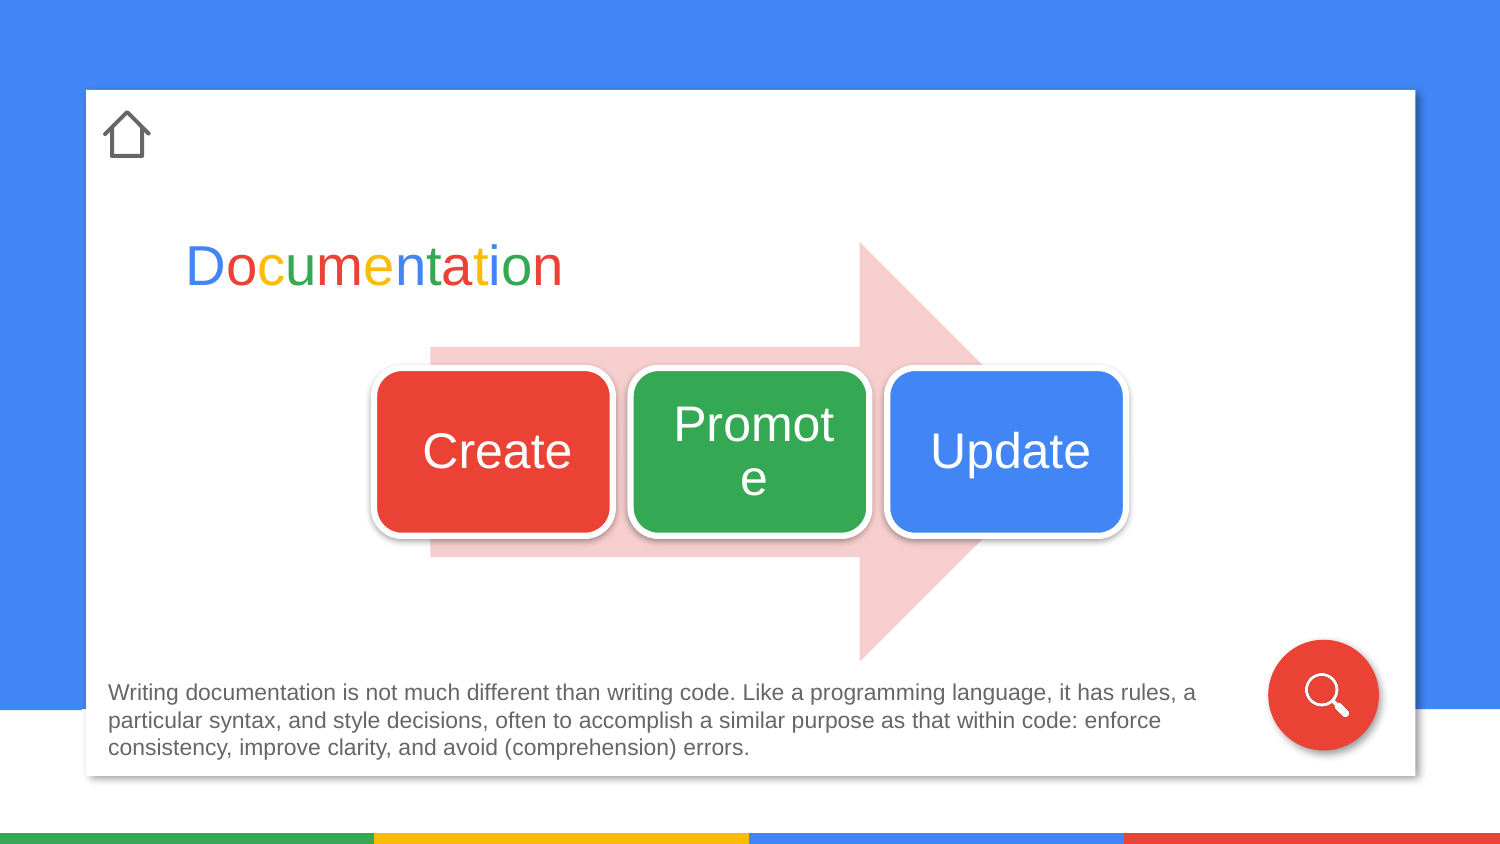

Documentation
Create
Promote
Update

Writing documentation is not much different than writing code. Like a programming language, it has rules, a particular syntax, and style decisions, often to accomplish a similar purpose as that within code: enforce consistency, improve clarity, and avoid (comprehension) errors.